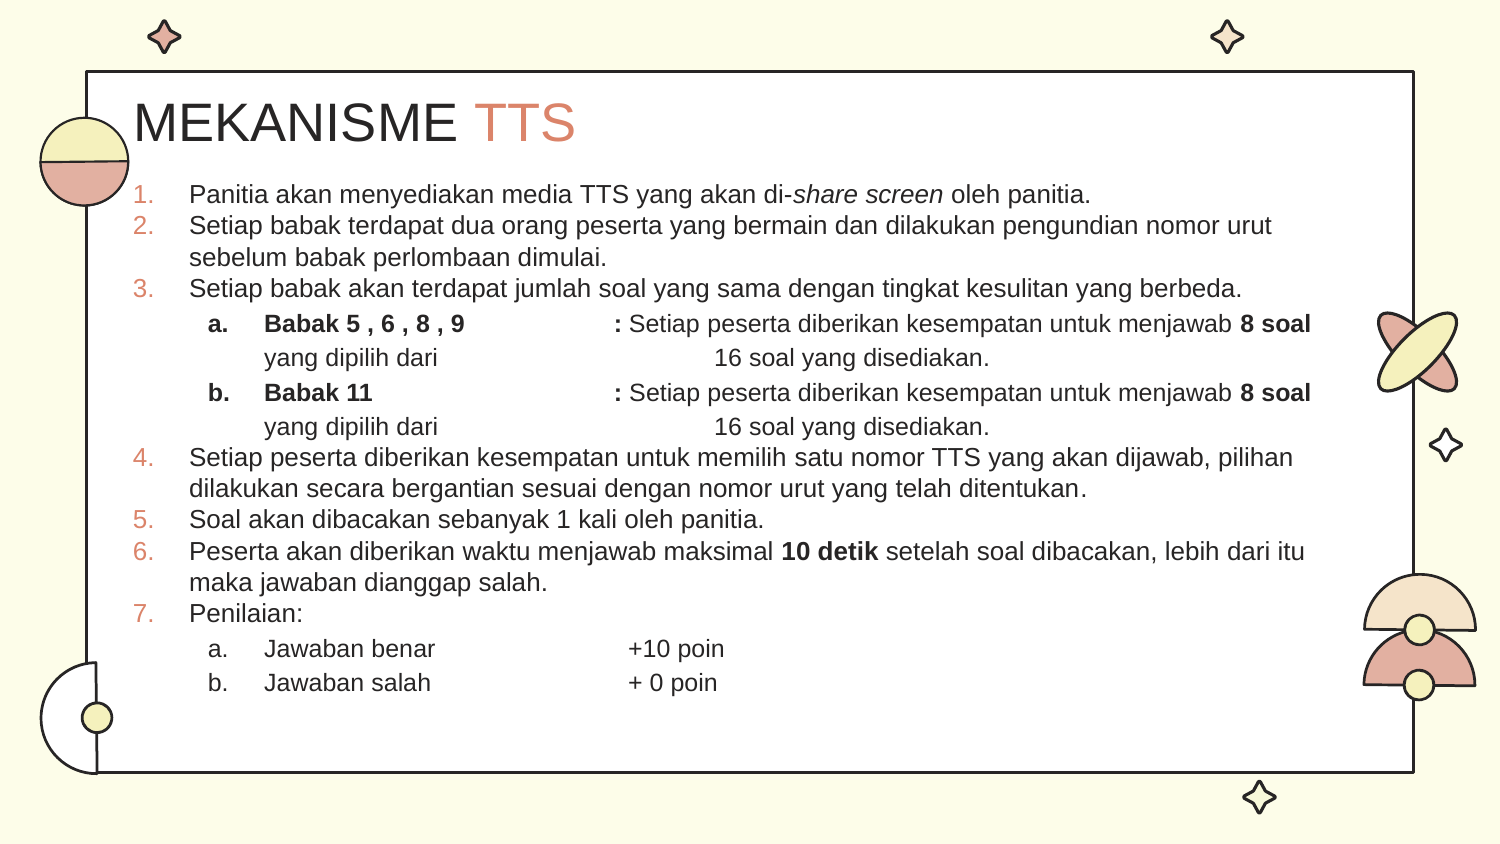

# MEKANISME TTS

Panitia akan menyediakan media TTS yang akan di-share screen oleh panitia.
Setiap babak terdapat dua orang peserta yang bermain dan dilakukan pengundian nomor urut sebelum babak perlombaan dimulai.
Setiap babak akan terdapat jumlah soal yang sama dengan tingkat kesulitan yang berbeda.
Babak 5 , 6 , 8 , 9	: Setiap peserta diberikan kesempatan untuk menjawab 8 soal yang dipilih dari 			16 soal yang disediakan.
Babak 11	: Setiap peserta diberikan kesempatan untuk menjawab 8 soal yang dipilih dari 			16 soal yang disediakan.
Setiap peserta diberikan kesempatan untuk memilih satu nomor TTS yang akan dijawab, pilihan dilakukan secara bergantian sesuai dengan nomor urut yang telah ditentukan.
Soal akan dibacakan sebanyak 1 kali oleh panitia.
Peserta akan diberikan waktu menjawab maksimal 10 detik setelah soal dibacakan, lebih dari itu maka jawaban dianggap salah.
Penilaian:
Jawaban benar		+10 poin
Jawaban salah		+ 0 poin